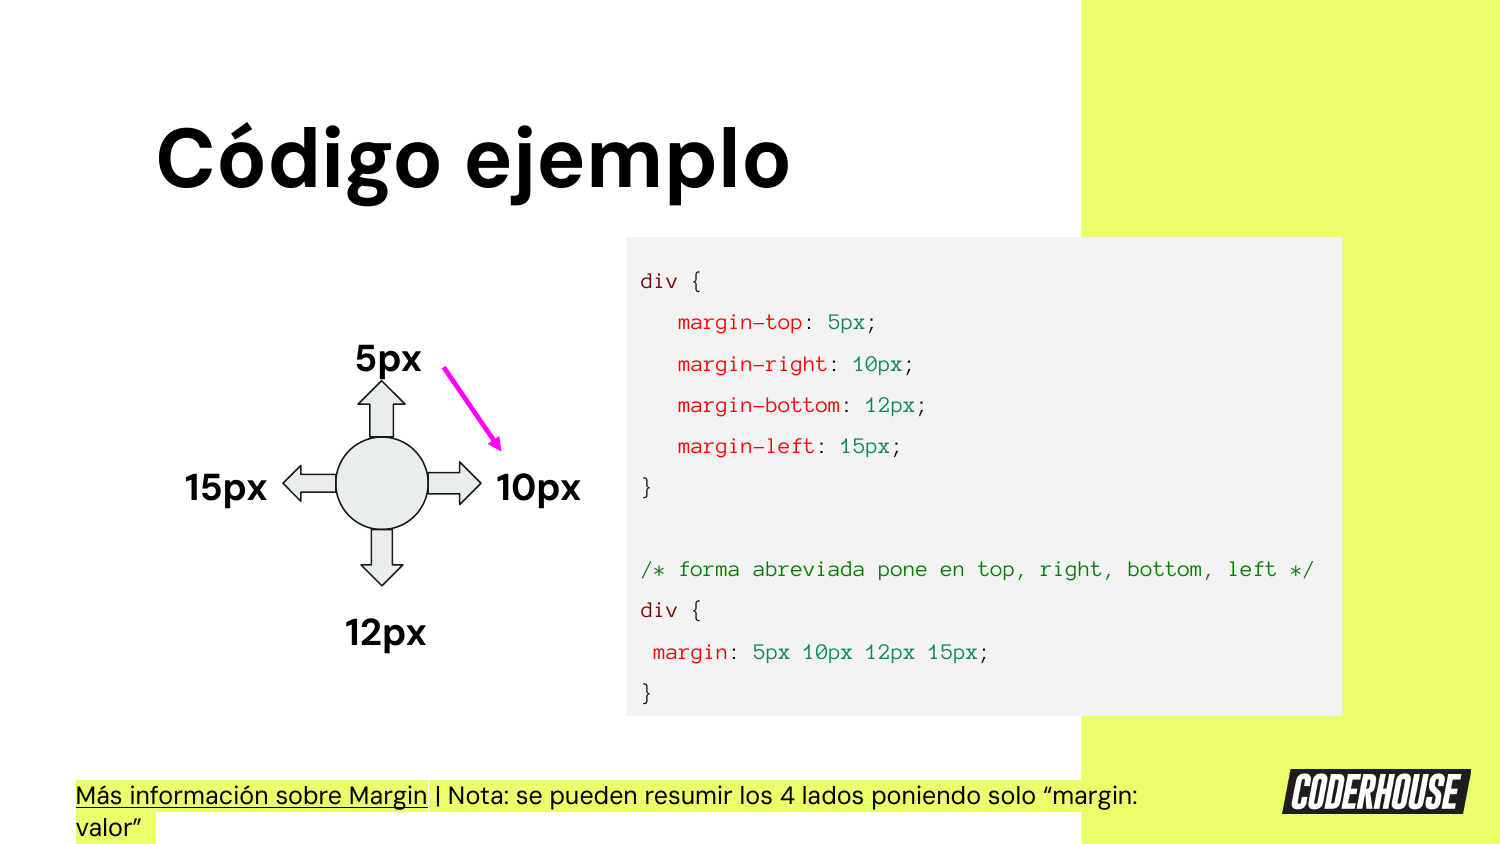

Código ejemplo
div {
   margin-top: 5px;
   margin-right: 10px;
   margin-bottom: 12px;
   margin-left: 15px;
}

/* forma abreviada pone en top, right, bottom, left */
div {
 margin: 5px 10px 12px 15px;
}

5px

15px
10px

12px
Más información sobre Margin | Nota: se pueden resumir los 4 lados poniendo solo “margin: valor”